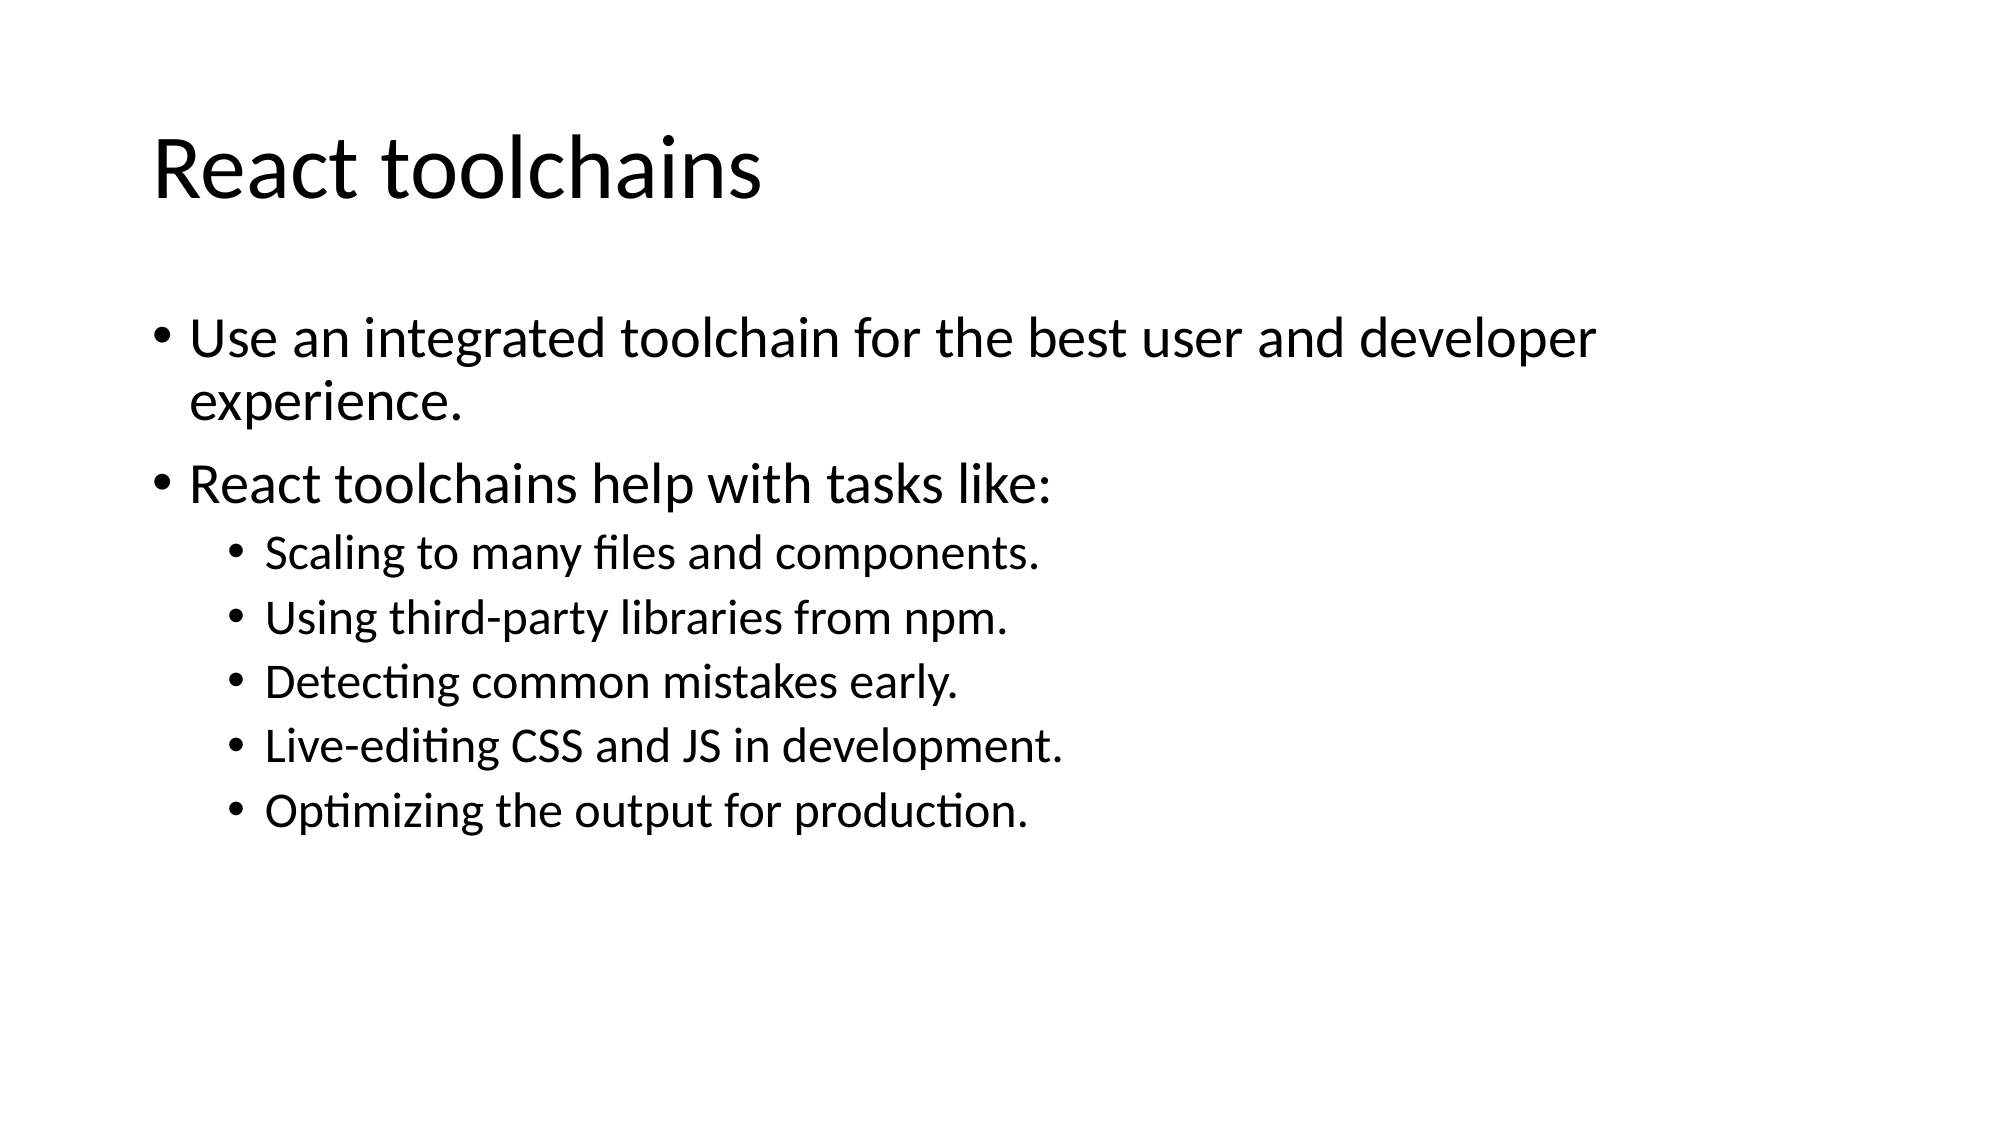

# React toolchains
Use an integrated toolchain for the best user and developer experience.
React toolchains help with tasks like:
Scaling to many files and components.
Using third-party libraries from npm.
Detecting common mistakes early.
Live-editing CSS and JS in development.
Optimizing the output for production.